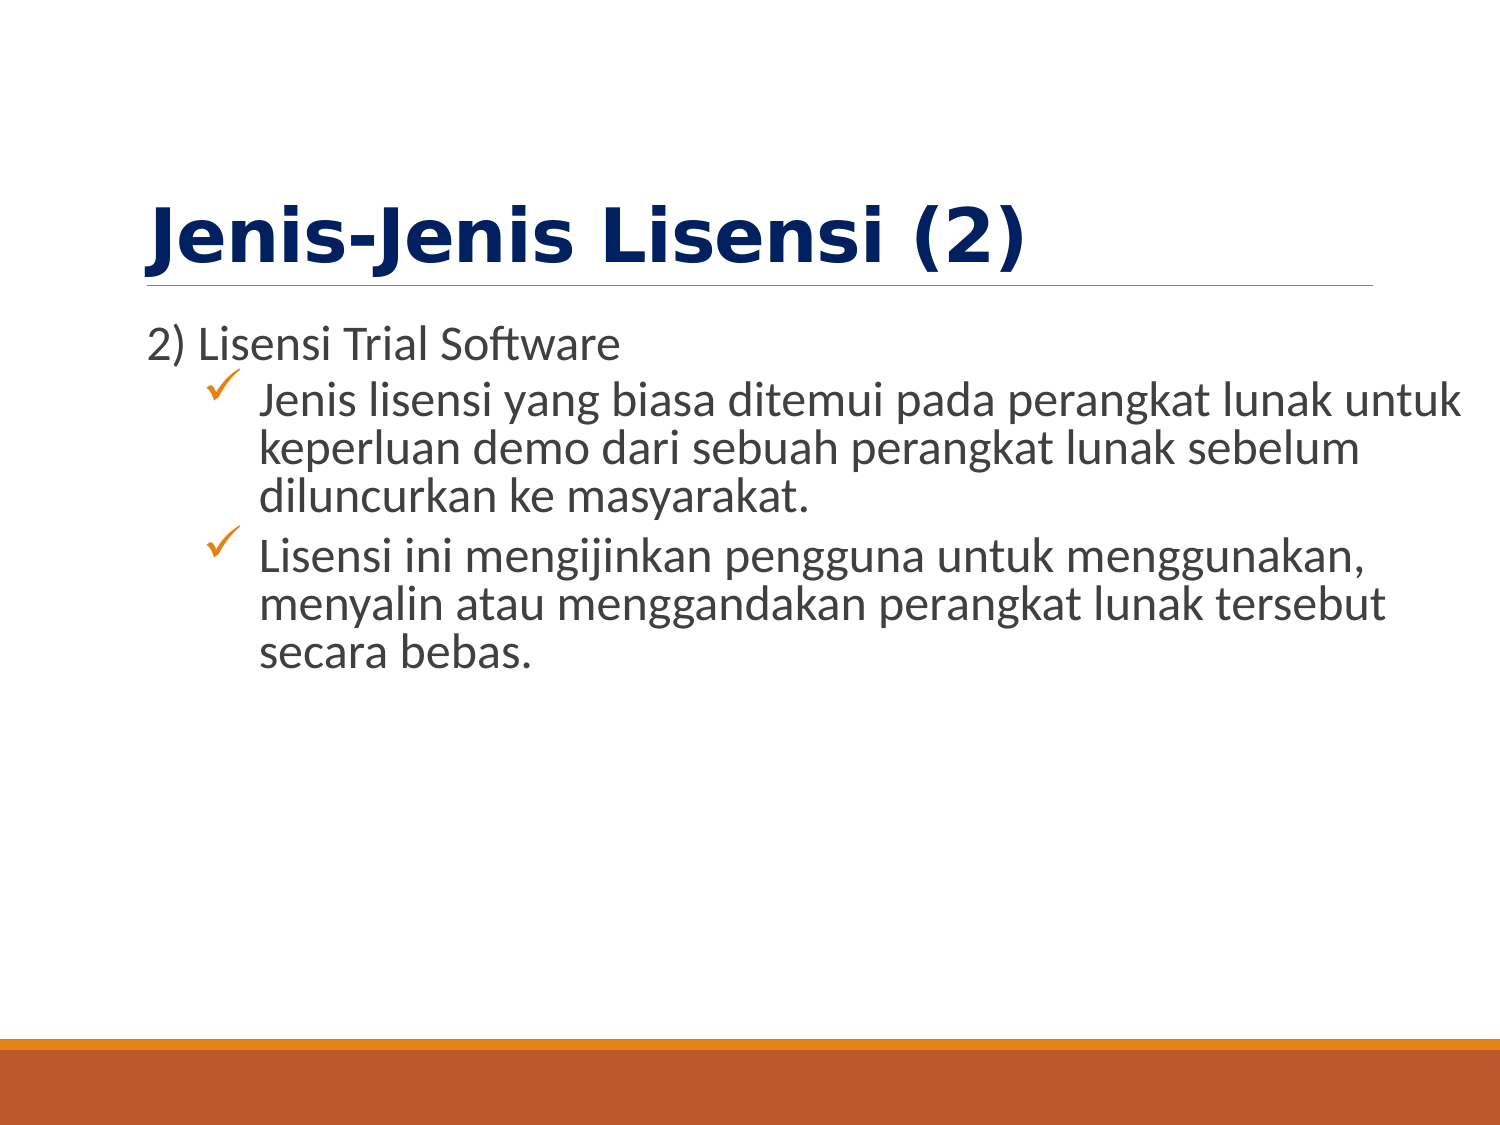

# Jenis-Jenis Lisensi (2)
2) Lisensi Trial Software
Jenis lisensi yang biasa ditemui pada perangkat lunak untuk keperluan demo dari sebuah perangkat lunak sebelum diluncurkan ke masyarakat.
Lisensi ini mengijinkan pengguna untuk menggunakan, menyalin atau menggandakan perangkat lunak tersebut secara bebas.